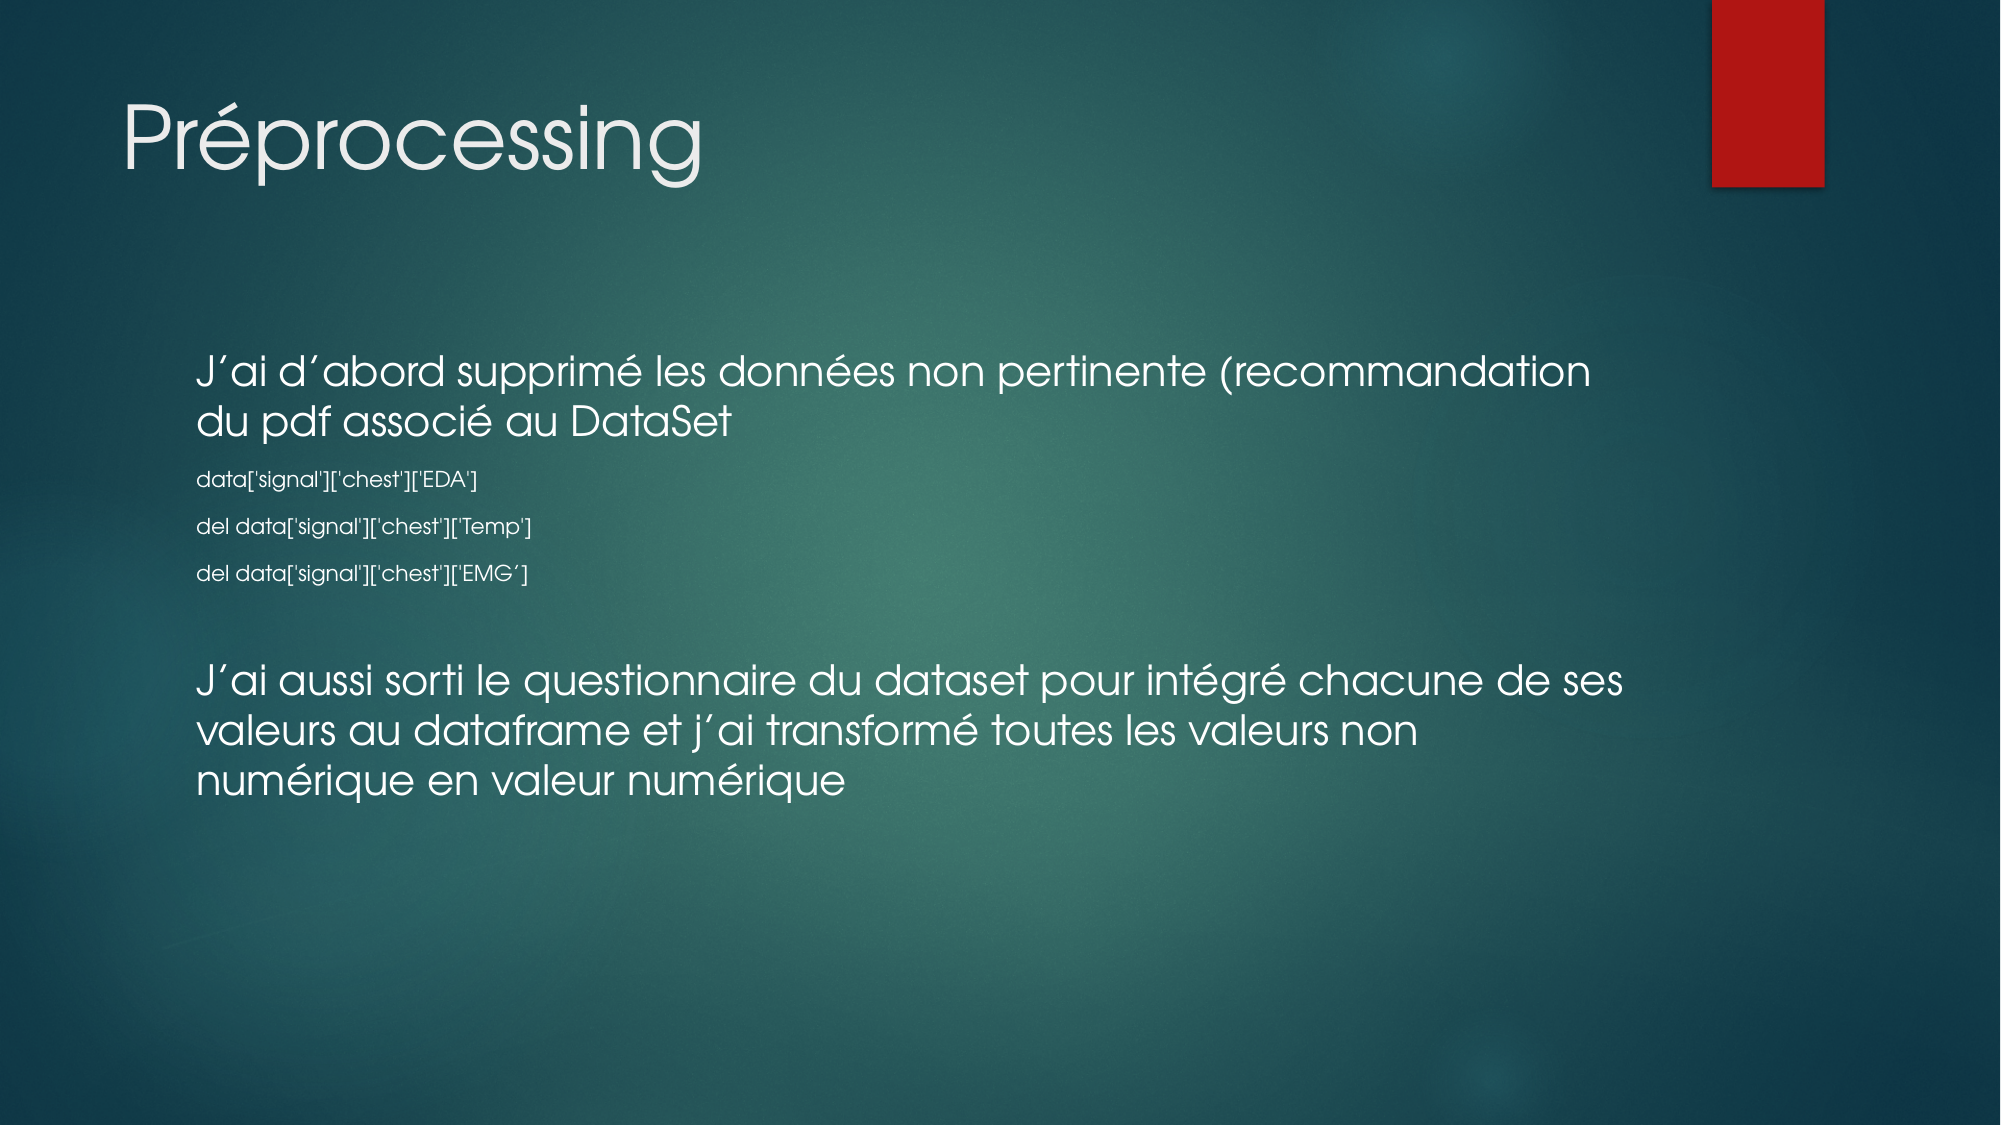

# Préprocessing
J’ai d’abord supprimé les données non pertinente (recommandation du pdf associé au DataSet
data['signal']['chest']['EDA']
del data['signal']['chest']['Temp']
del data['signal']['chest']['EMG’]

J’ai aussi sorti le questionnaire du dataset pour intégré chacune de ses valeurs au dataframe et j’ai transformé toutes les valeurs non numérique en valeur numérique